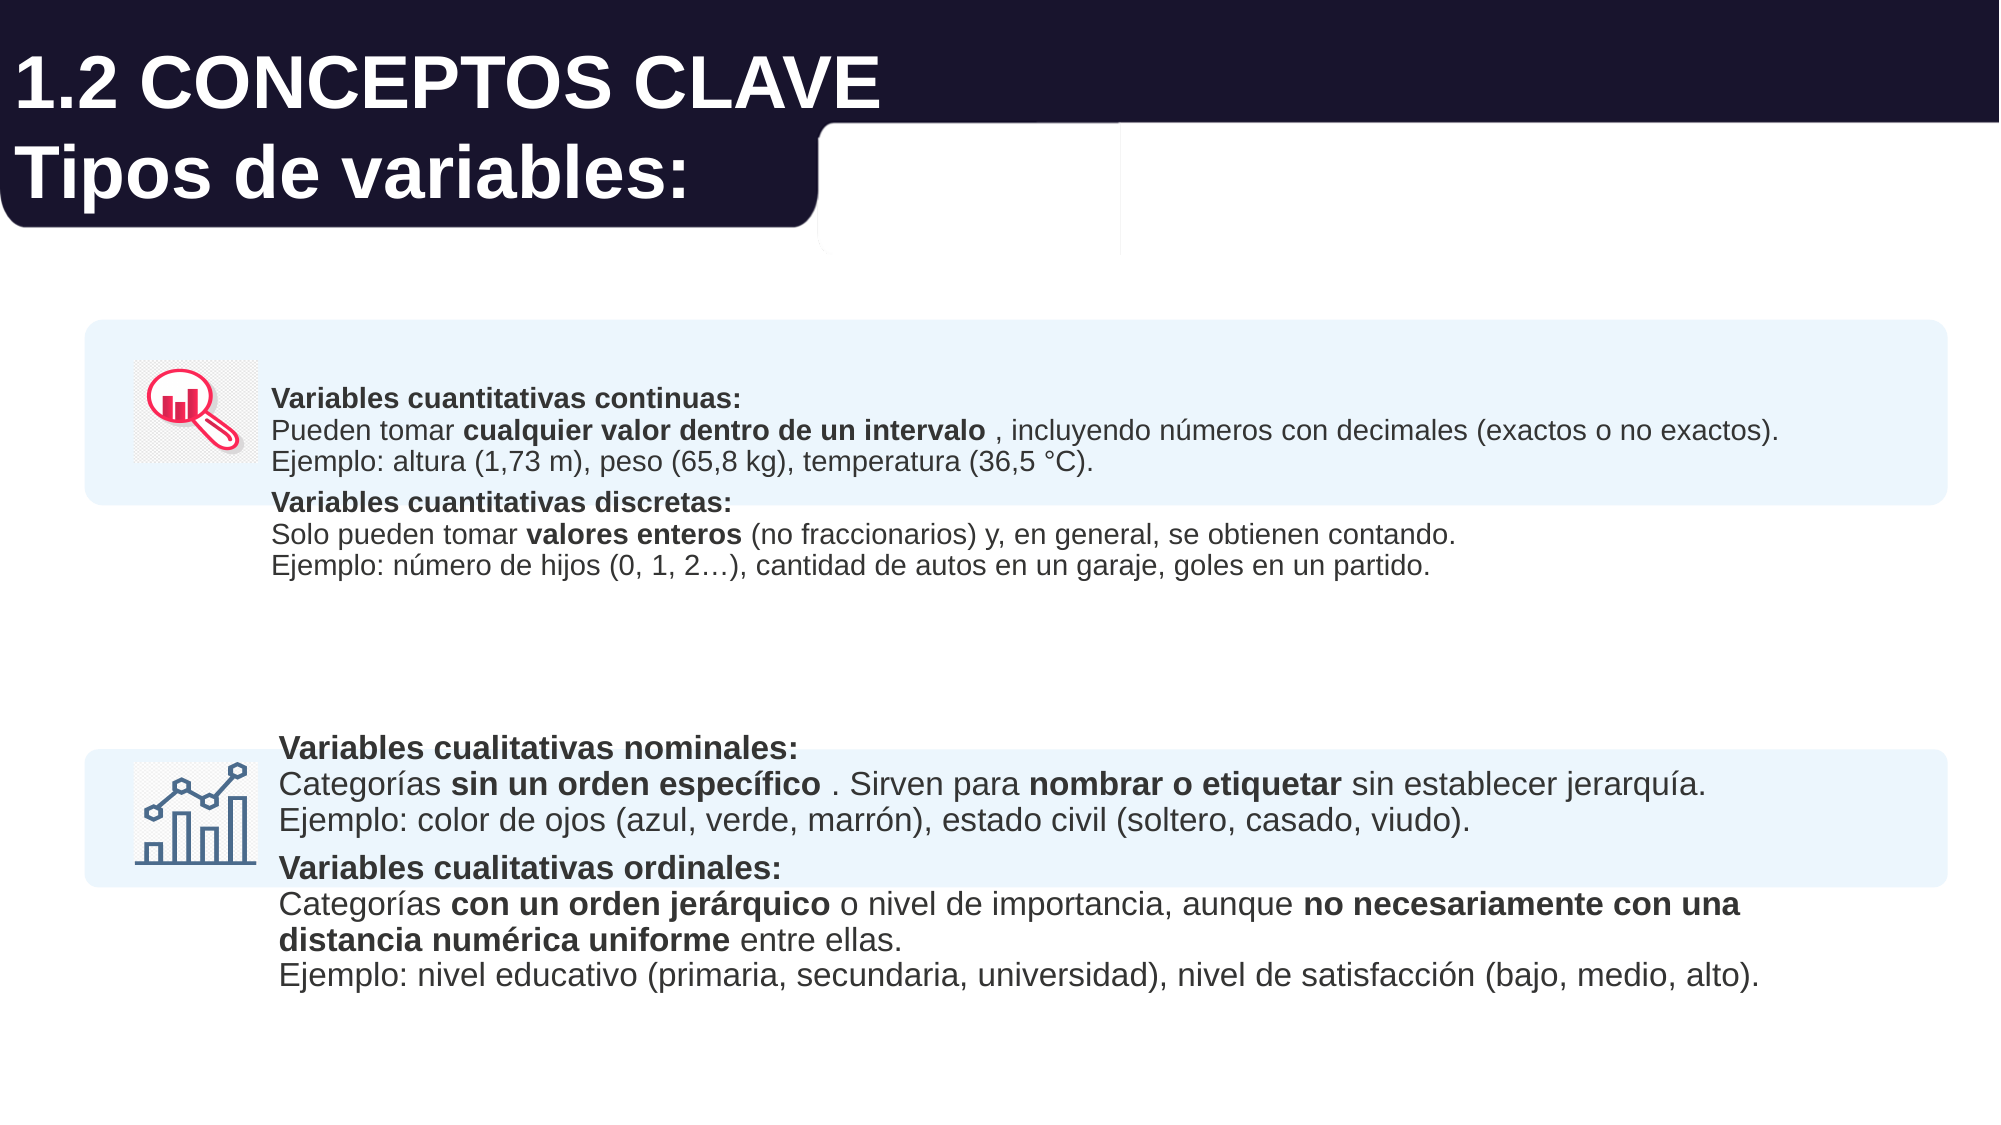

1.2 CONCEPTOS CLAVE
Tipos de variables:
Variables cuantitativas continuas:
Pueden tomar cualquier valor dentro de un intervalo , incluyendo números con decimales (exactos o no exactos).
Ejemplo: altura (1,73 m), peso (65,8 kg), temperatura (36,5 °C).
Variables cuantitativas discretas:
Solo pueden tomar valores enteros (no fraccionarios) y, en general, se obtienen contando.
Ejemplo: número de hijos (0, 1, 2…), cantidad de autos en un garaje, goles en un partido.
Variables cualitativas nominales:
Categorías sin un orden específico . Sirven para nombrar o etiquetar sin establecer jerarquía.
Ejemplo: color de ojos (azul, verde, marrón), estado civil (soltero, casado, viudo).
Variables cualitativas ordinales:
Categorías con un orden jerárquico o nivel de importancia, aunque no necesariamente con una distancia numérica uniforme entre ellas.
Ejemplo: nivel educativo (primaria, secundaria, universidad), nivel de satisfacción (bajo, medio, alto).